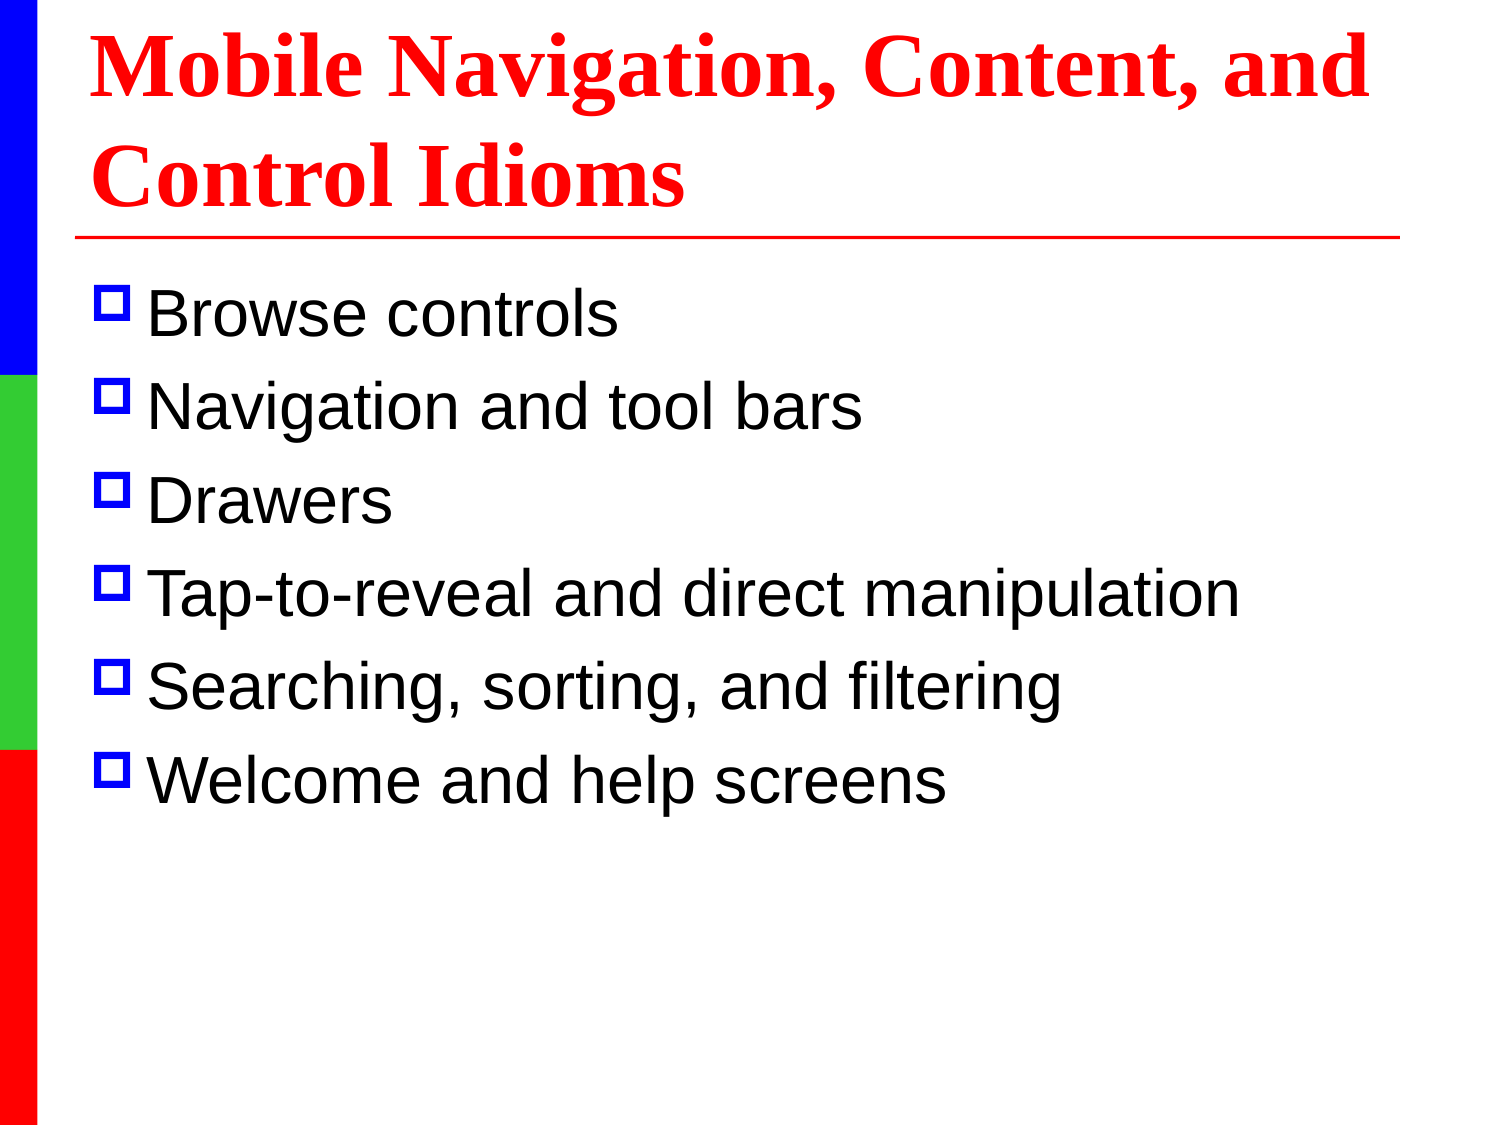

# Mobile Navigation, Content, and Control Idioms
Browse controls
Navigation and tool bars
Drawers
Tap-to-reveal and direct manipulation
Searching, sorting, and filtering
Welcome and help screens